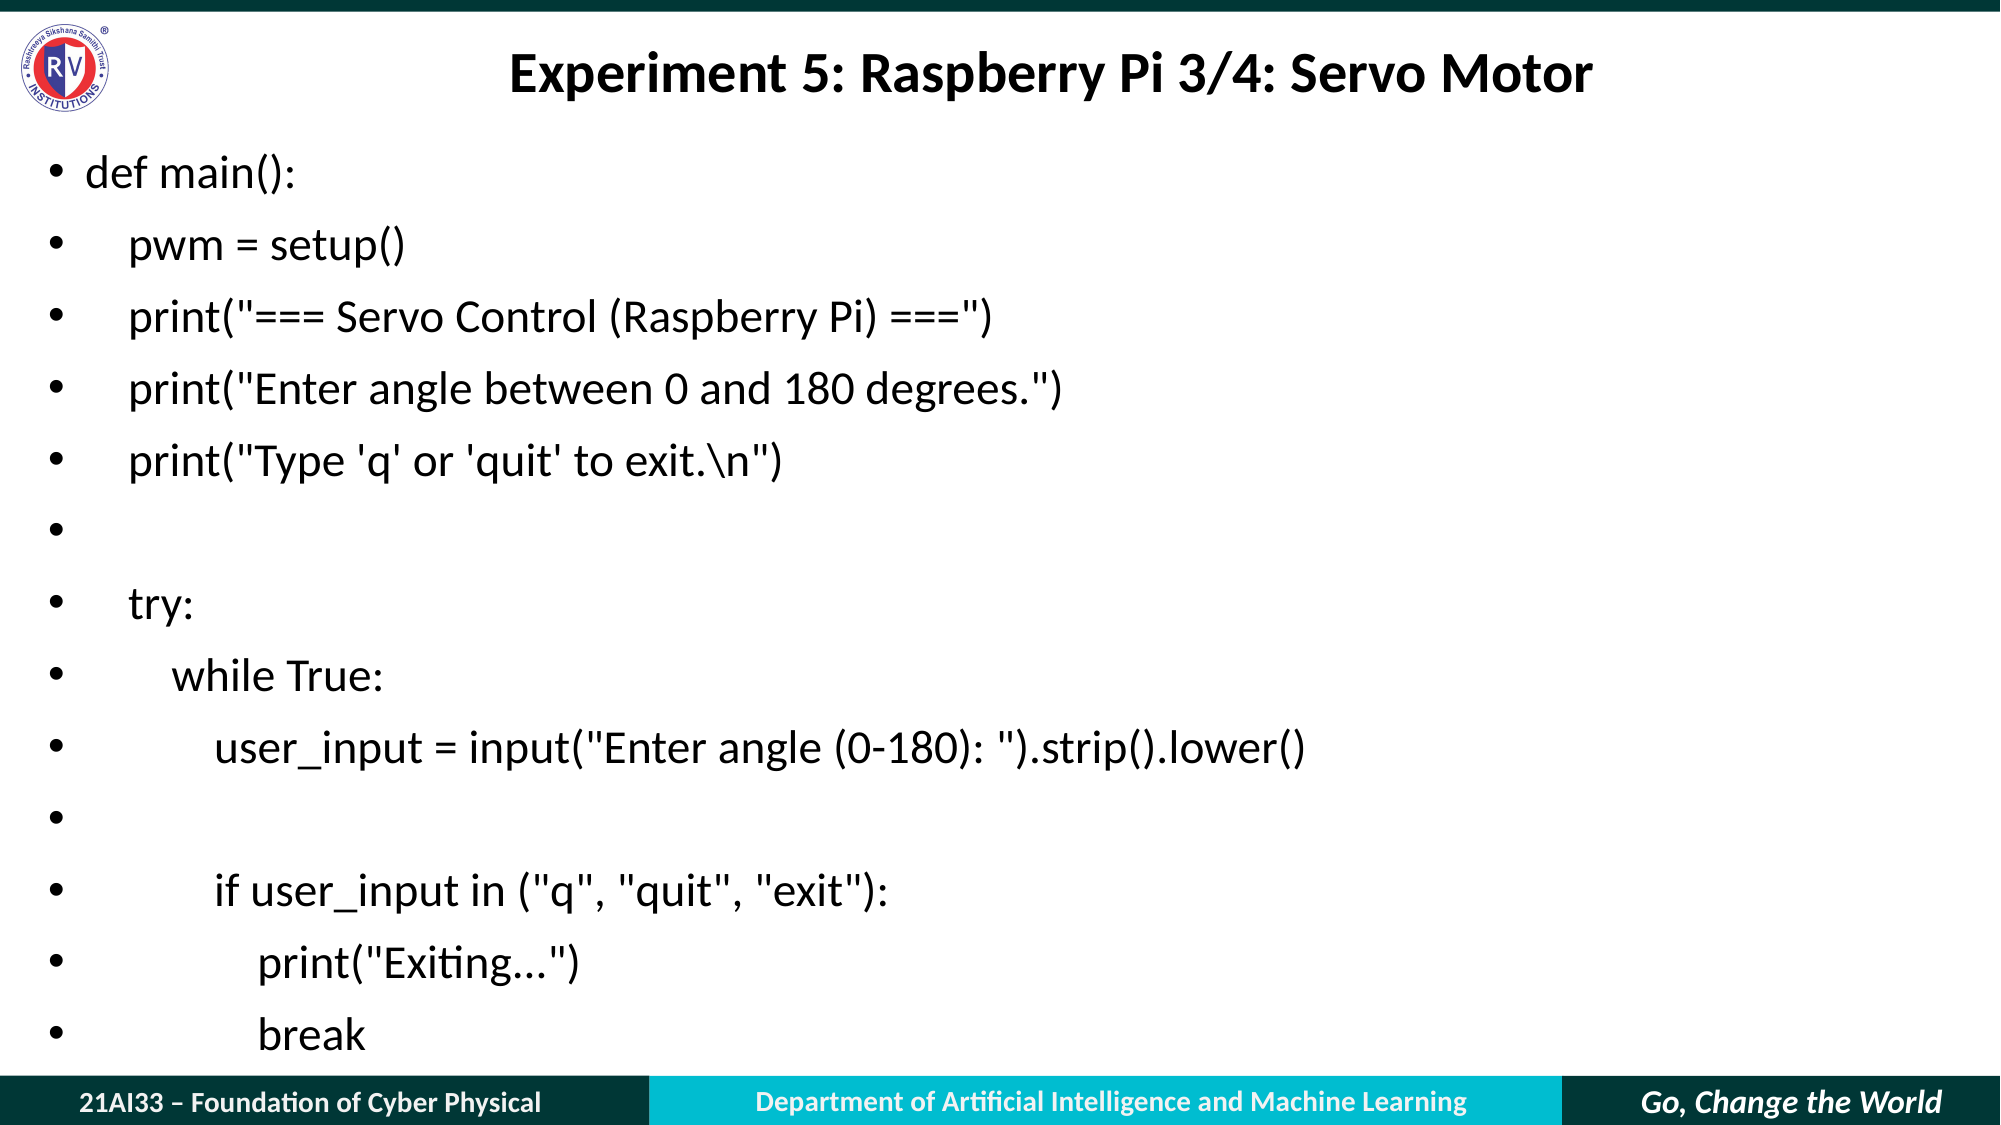

# Experiment 5: Raspberry Pi 3/4: Servo Motor
def main():
    pwm = setup()
    print("=== Servo Control (Raspberry Pi) ===")
    print("Enter angle between 0 and 180 degrees.")
    print("Type 'q' or 'quit' to exit.\n")

    try:
        while True:
            user_input = input("Enter angle (0-180): ").strip().lower()

            if user_input in ("q", "quit", "exit"):
                print("Exiting...")
                break